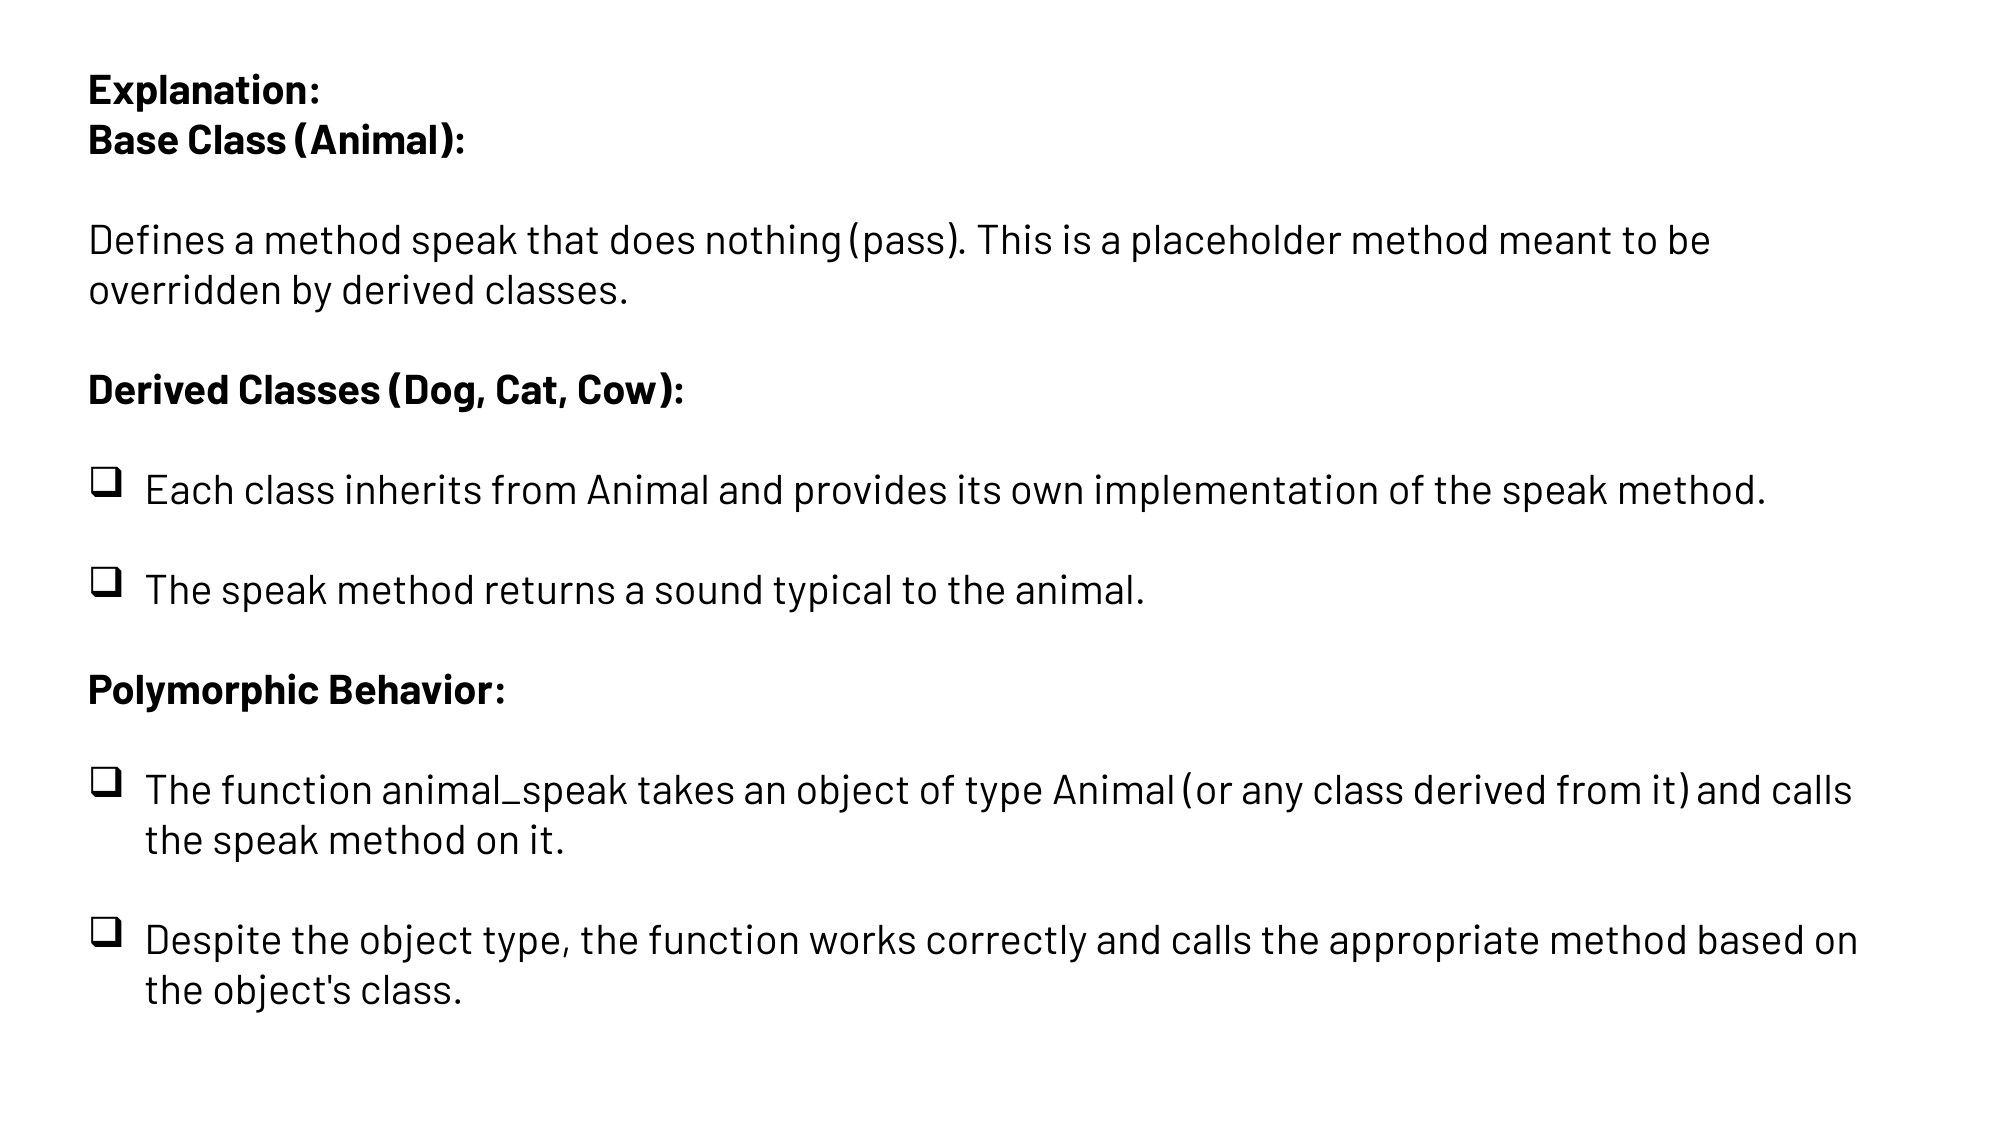

Explanation:
Base Class (Animal):

Defines a method speak that does nothing (pass). This is a placeholder method meant to be overridden by derived classes.

Derived Classes (Dog, Cat, Cow):

Each class inherits from Animal and provides its own implementation of the speak method.

The speak method returns a sound typical to the animal.

Polymorphic Behavior:

The function animal_speak takes an object of type Animal (or any class derived from it) and calls the speak method on it.

Despite the object type, the function works correctly and calls the appropriate method based on the object's class.